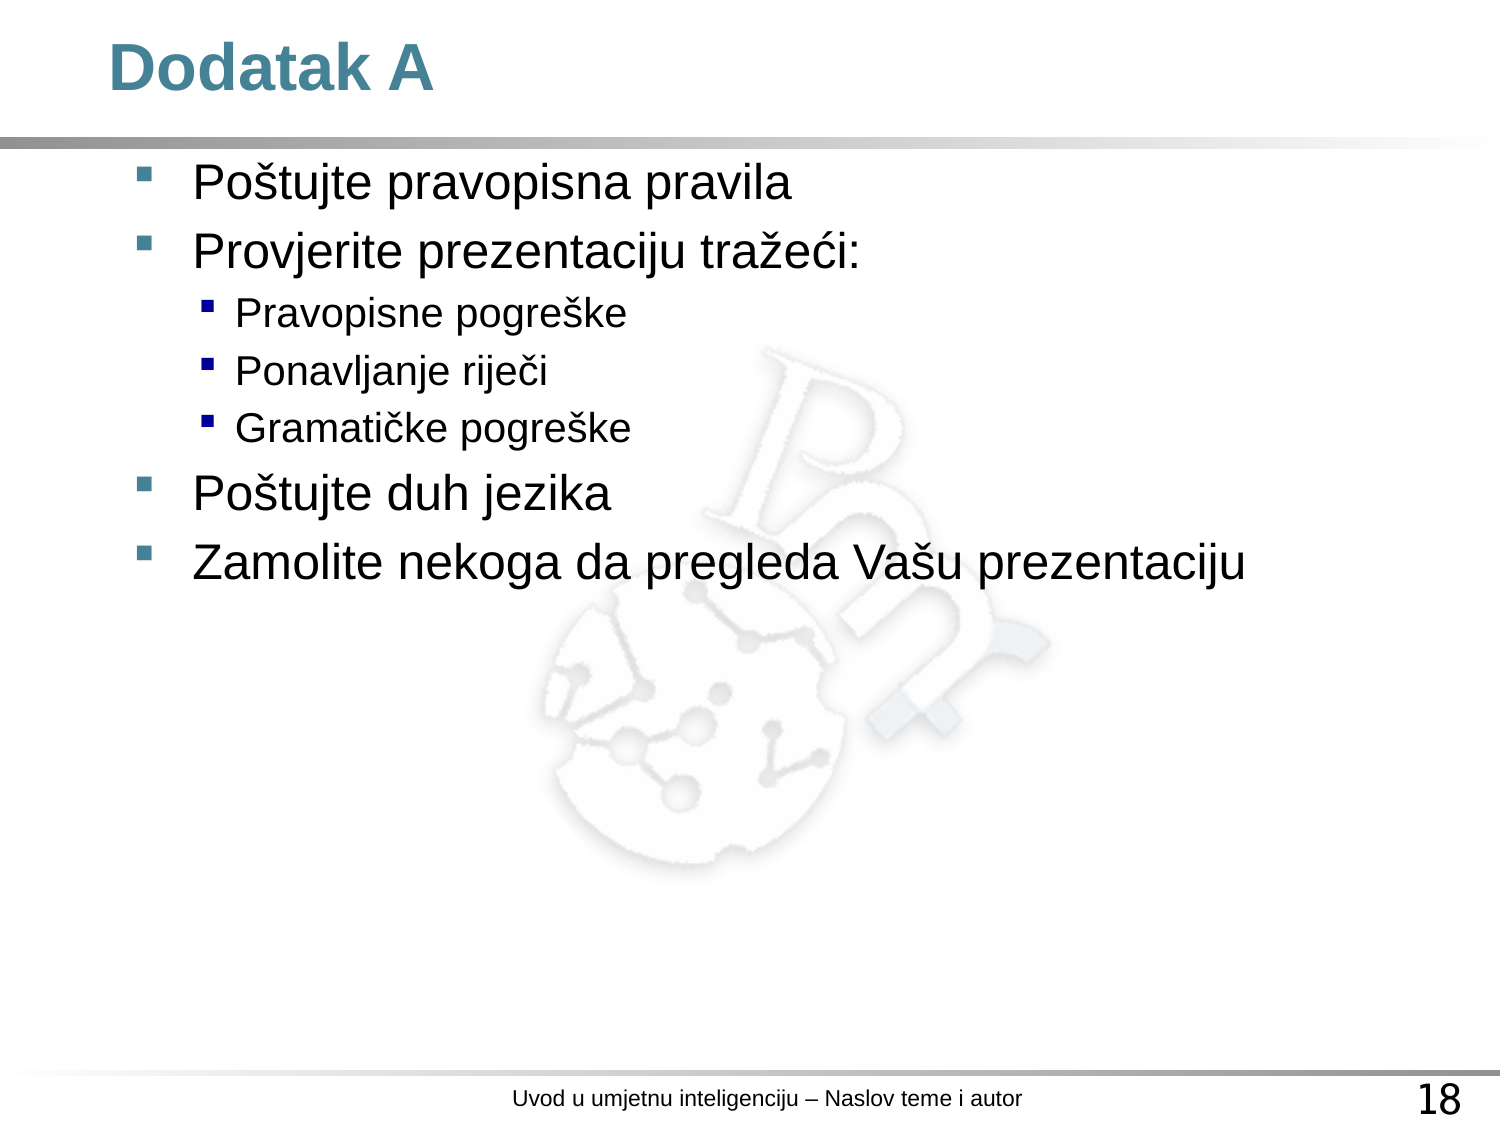

# Dodatak A
Poštujte pravopisna pravila
Provjerite prezentaciju tražeći:
Pravopisne pogreške
Ponavljanje riječi
Gramatičke pogreške
Poštujte duh jezika
Zamolite nekoga da pregleda Vašu prezentaciju

Uvod u umjetnu inteligenciju – Naslov teme i autor
18